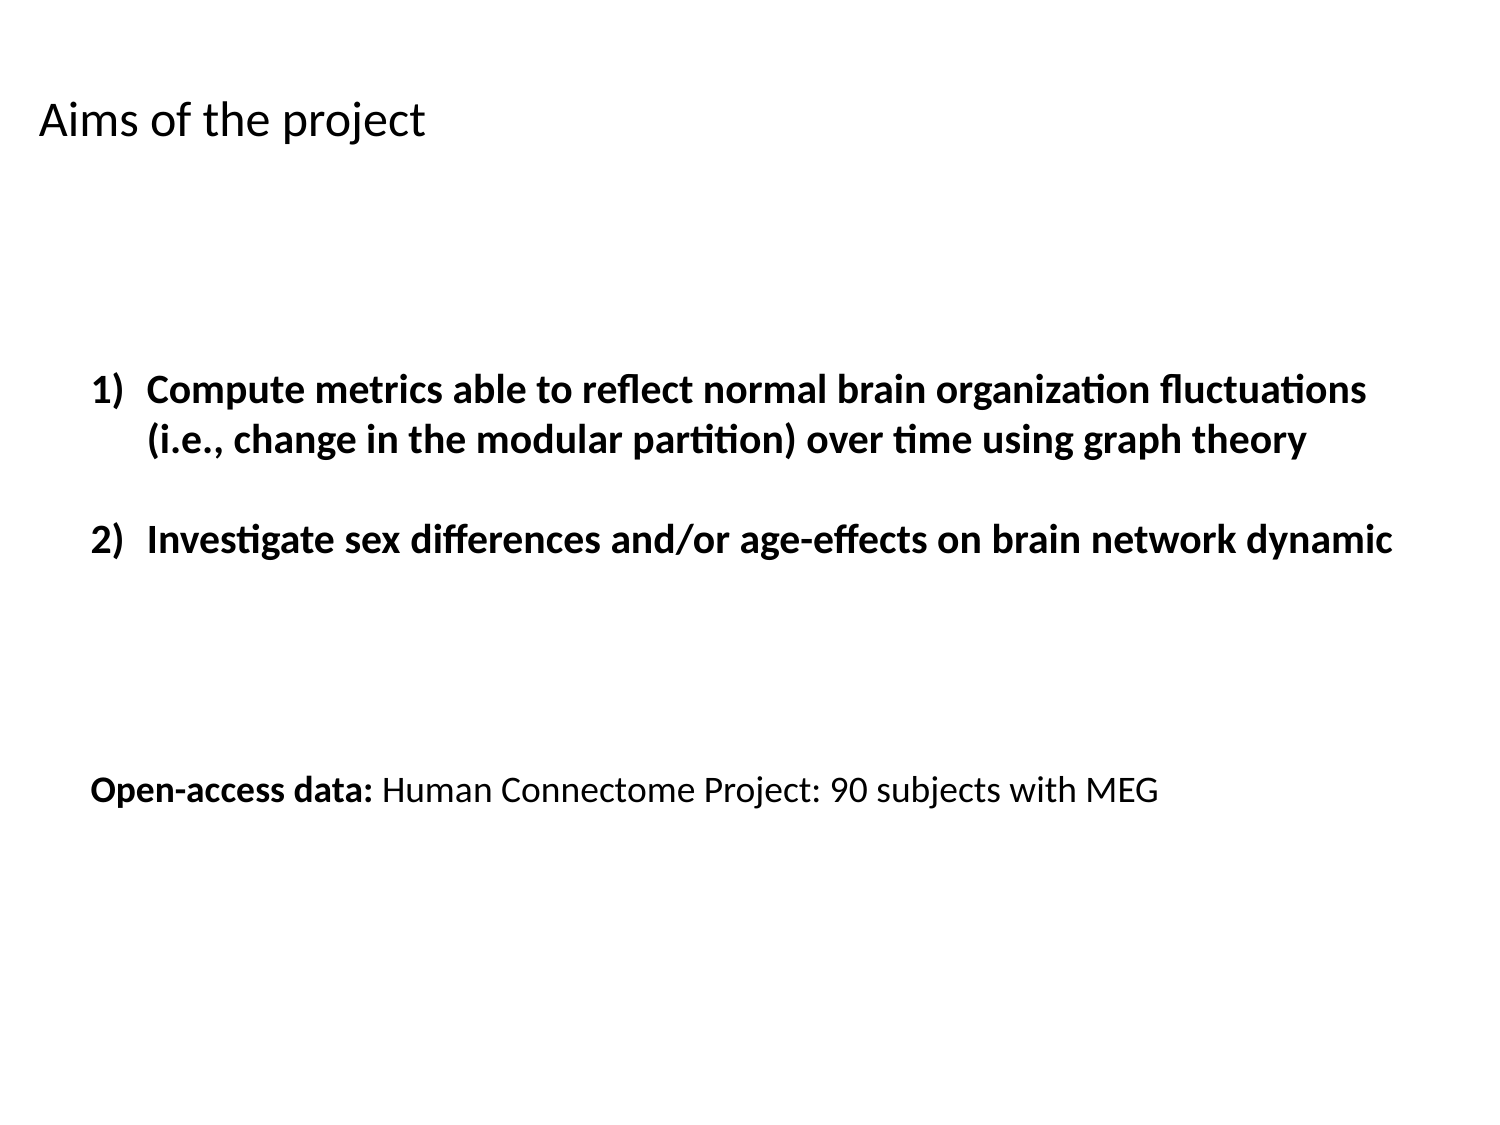

Aims of the project
Compute metrics able to reflect normal brain organization fluctuations (i.e., change in the modular partition) over time using graph theory

Investigate sex differences and/or age-effects on brain network dynamic
Open-access data: Human Connectome Project: 90 subjects with MEG